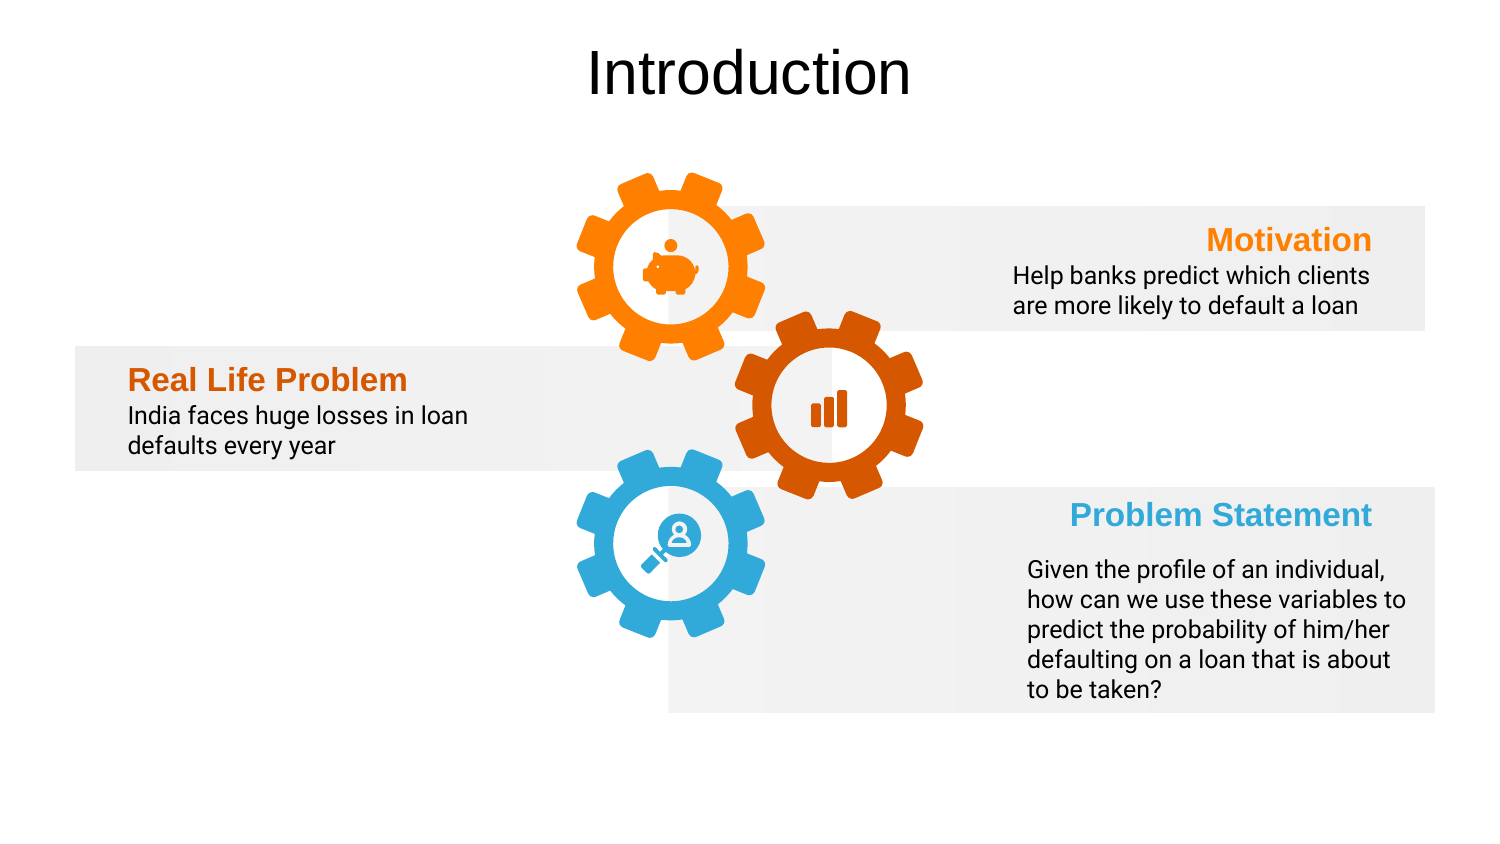

# Introduction

Motivation

Help banks predict which clients are more likely to default a loan

Real Life Problem

India faces huge losses in loan defaults every year

Problem Statement

Given the profile of an individual, how can we use these variables to predict the probability of him/her defaulting on a loan that is about to be taken?